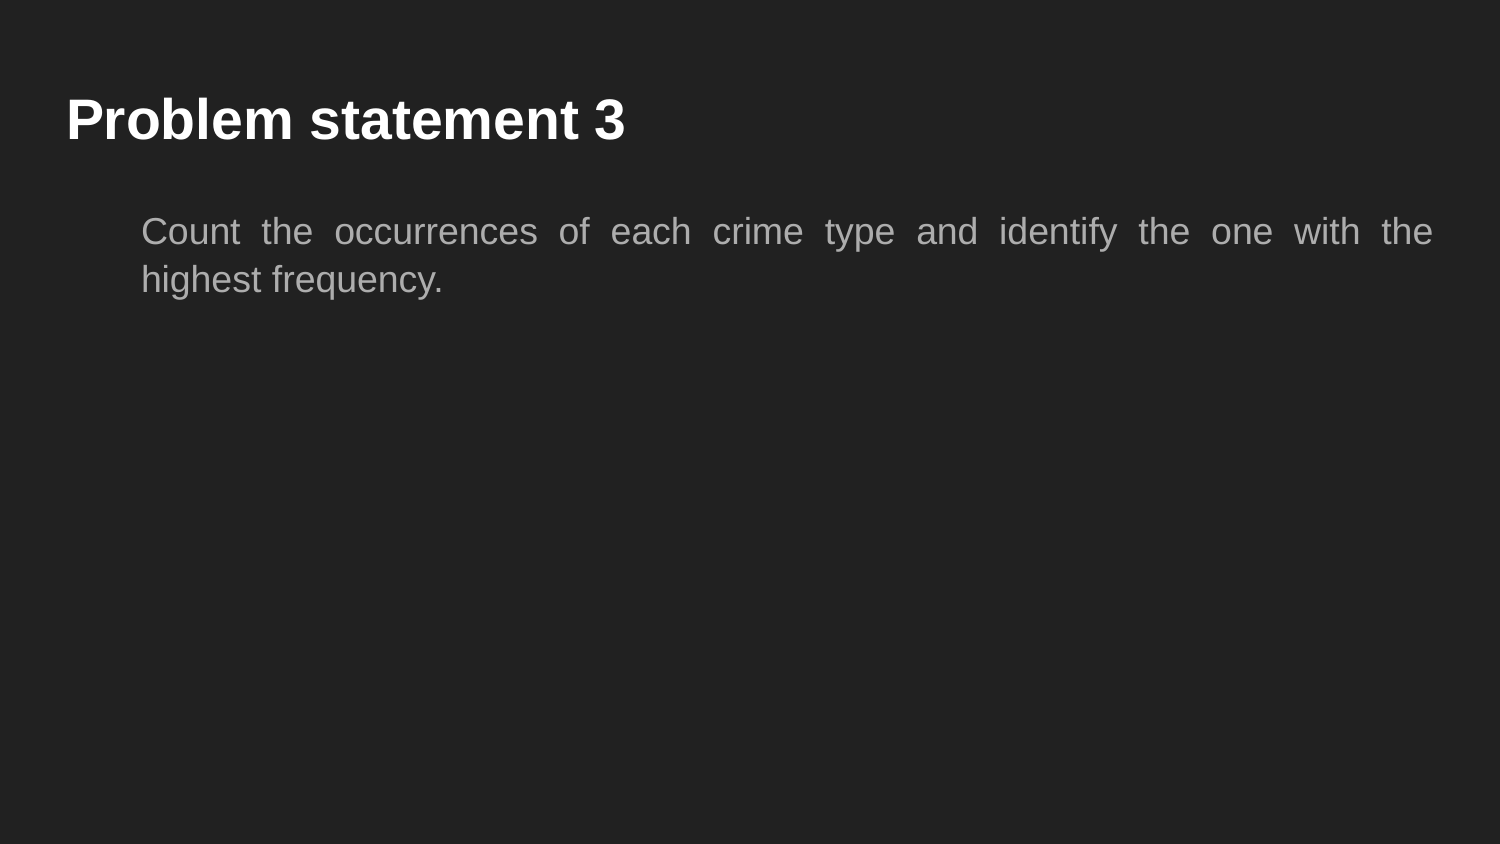

# Problem statement 3
Count the occurrences of each crime type and identify the one with the highest frequency.